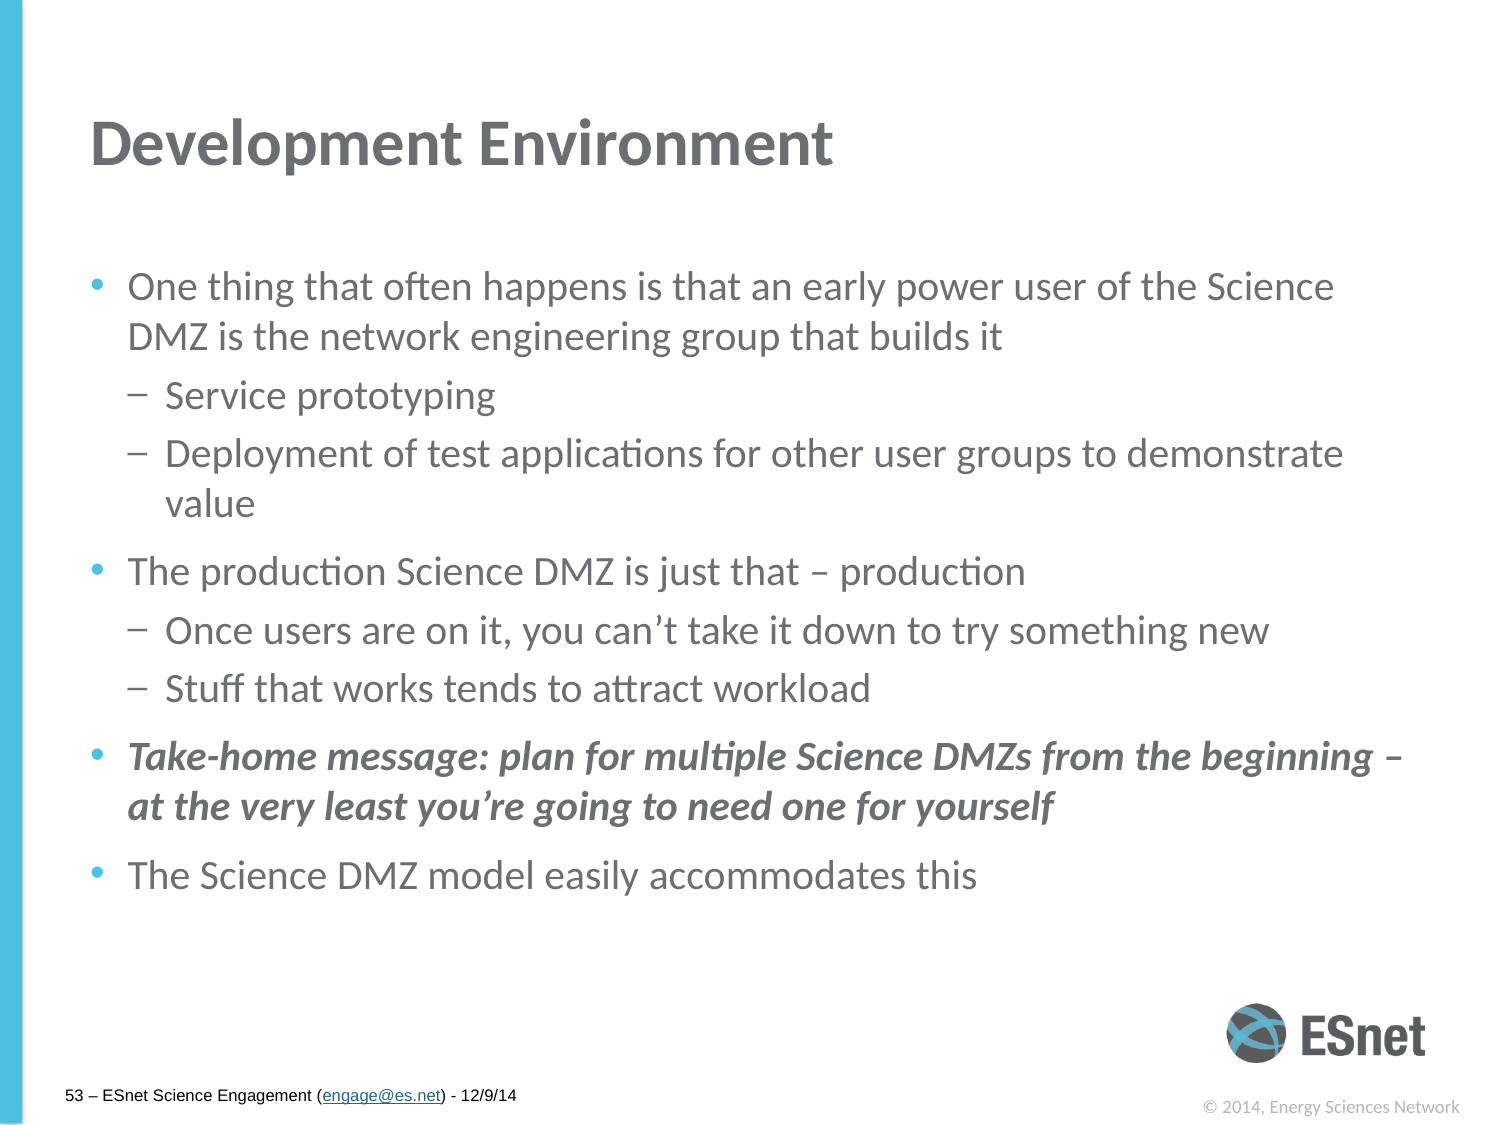

# Development Environment
One thing that often happens is that an early power user of the Science DMZ is the network engineering group that builds it
Service prototyping
Deployment of test applications for other user groups to demonstrate value
The production Science DMZ is just that – production
Once users are on it, you can’t take it down to try something new
Stuff that works tends to attract workload
Take-home message: plan for multiple Science DMZs from the beginning – at the very least you’re going to need one for yourself
The Science DMZ model easily accommodates this
53 – ESnet Science Engagement (engage@es.net) - 12/9/14
© 2014, Energy Sciences Network